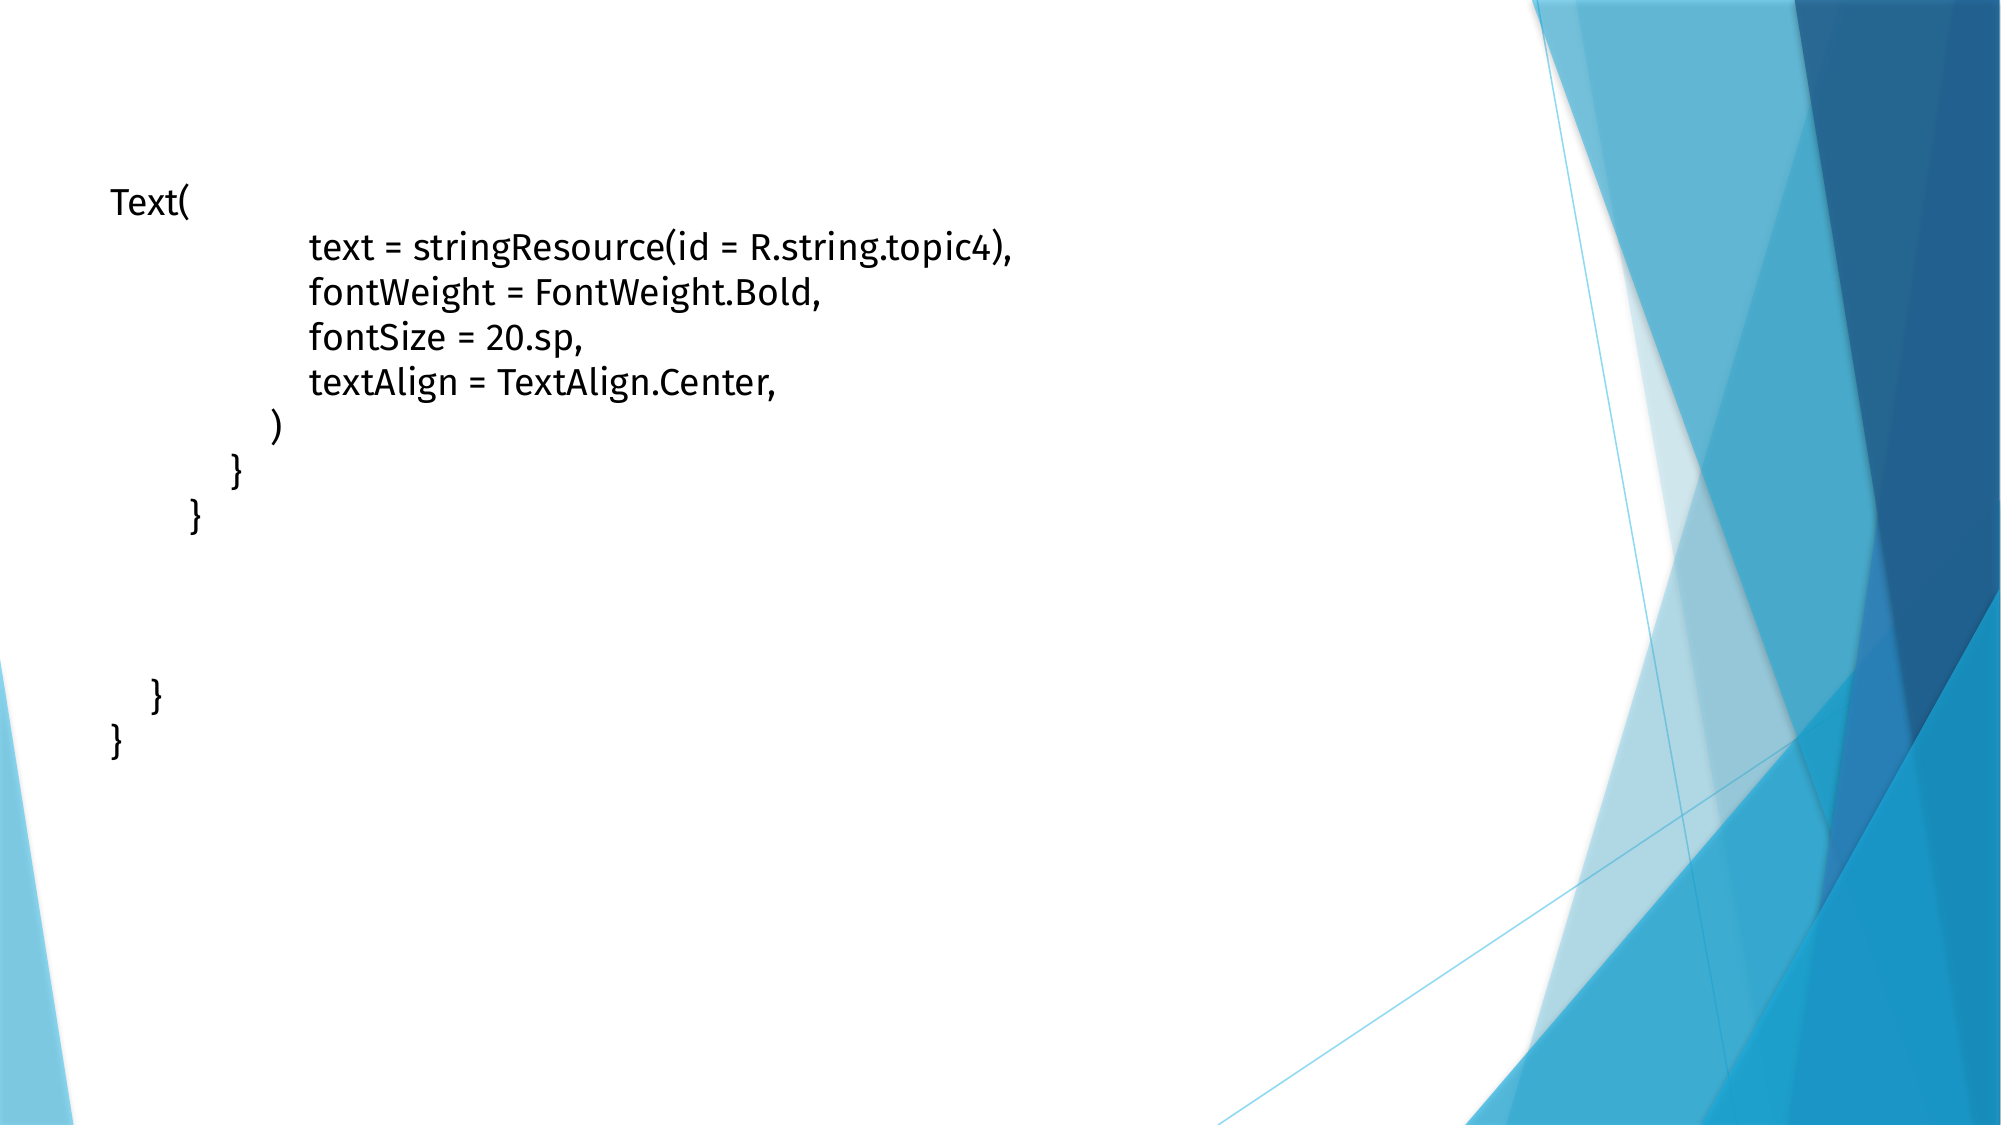

Text(
                    text = stringResource(id = R.string.topic4),
                    fontWeight = FontWeight.Bold,
                    fontSize = 20.sp,
                    textAlign = TextAlign.Center,
                )
            }
        }

    }
}